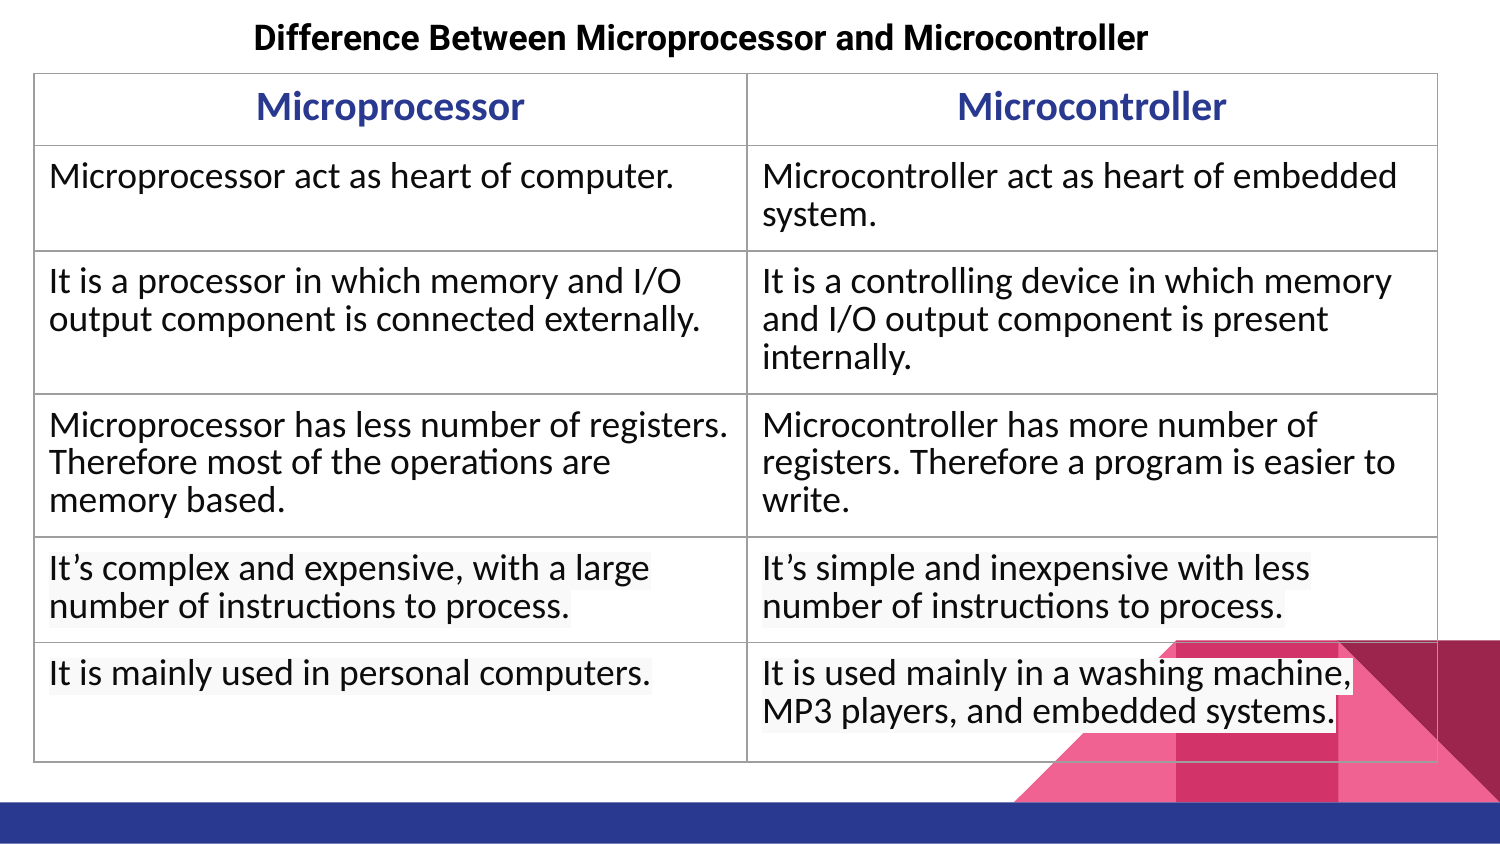

Difference Between Microprocessor and Microcontroller
| Microprocessor | Microcontroller |
| --- | --- |
| Microprocessor act as heart of computer. | Microcontroller act as heart of embedded system. |
| It is a processor in which memory and I/O output component is connected externally. | It is a controlling device in which memory and I/O output component is present internally. |
| Microprocessor has less number of registers. Therefore most of the operations are memory based. | Microcontroller has more number of registers. Therefore a program is easier to write. |
| It’s complex and expensive, with a large number of instructions to process. | It’s simple and inexpensive with less number of instructions to process. |
| It is mainly used in personal computers. | It is used mainly in a washing machine, MP3 players, and embedded systems. |